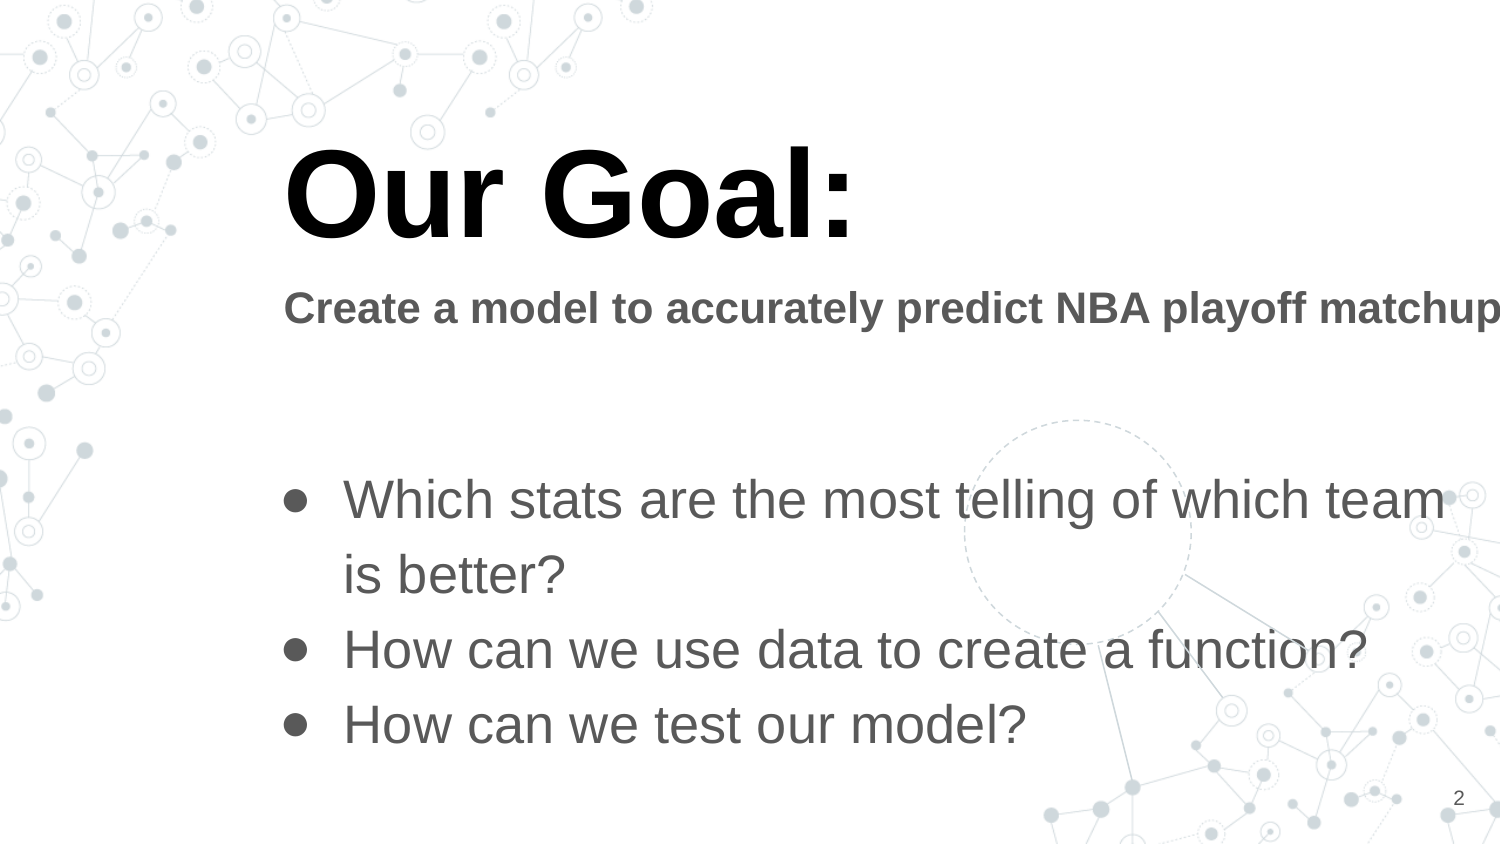

Our Goal:
Create a model to accurately predict NBA playoff matchups

Which stats are the most telling of which team is better?
How can we use data to create a function?
How can we test our model?
2